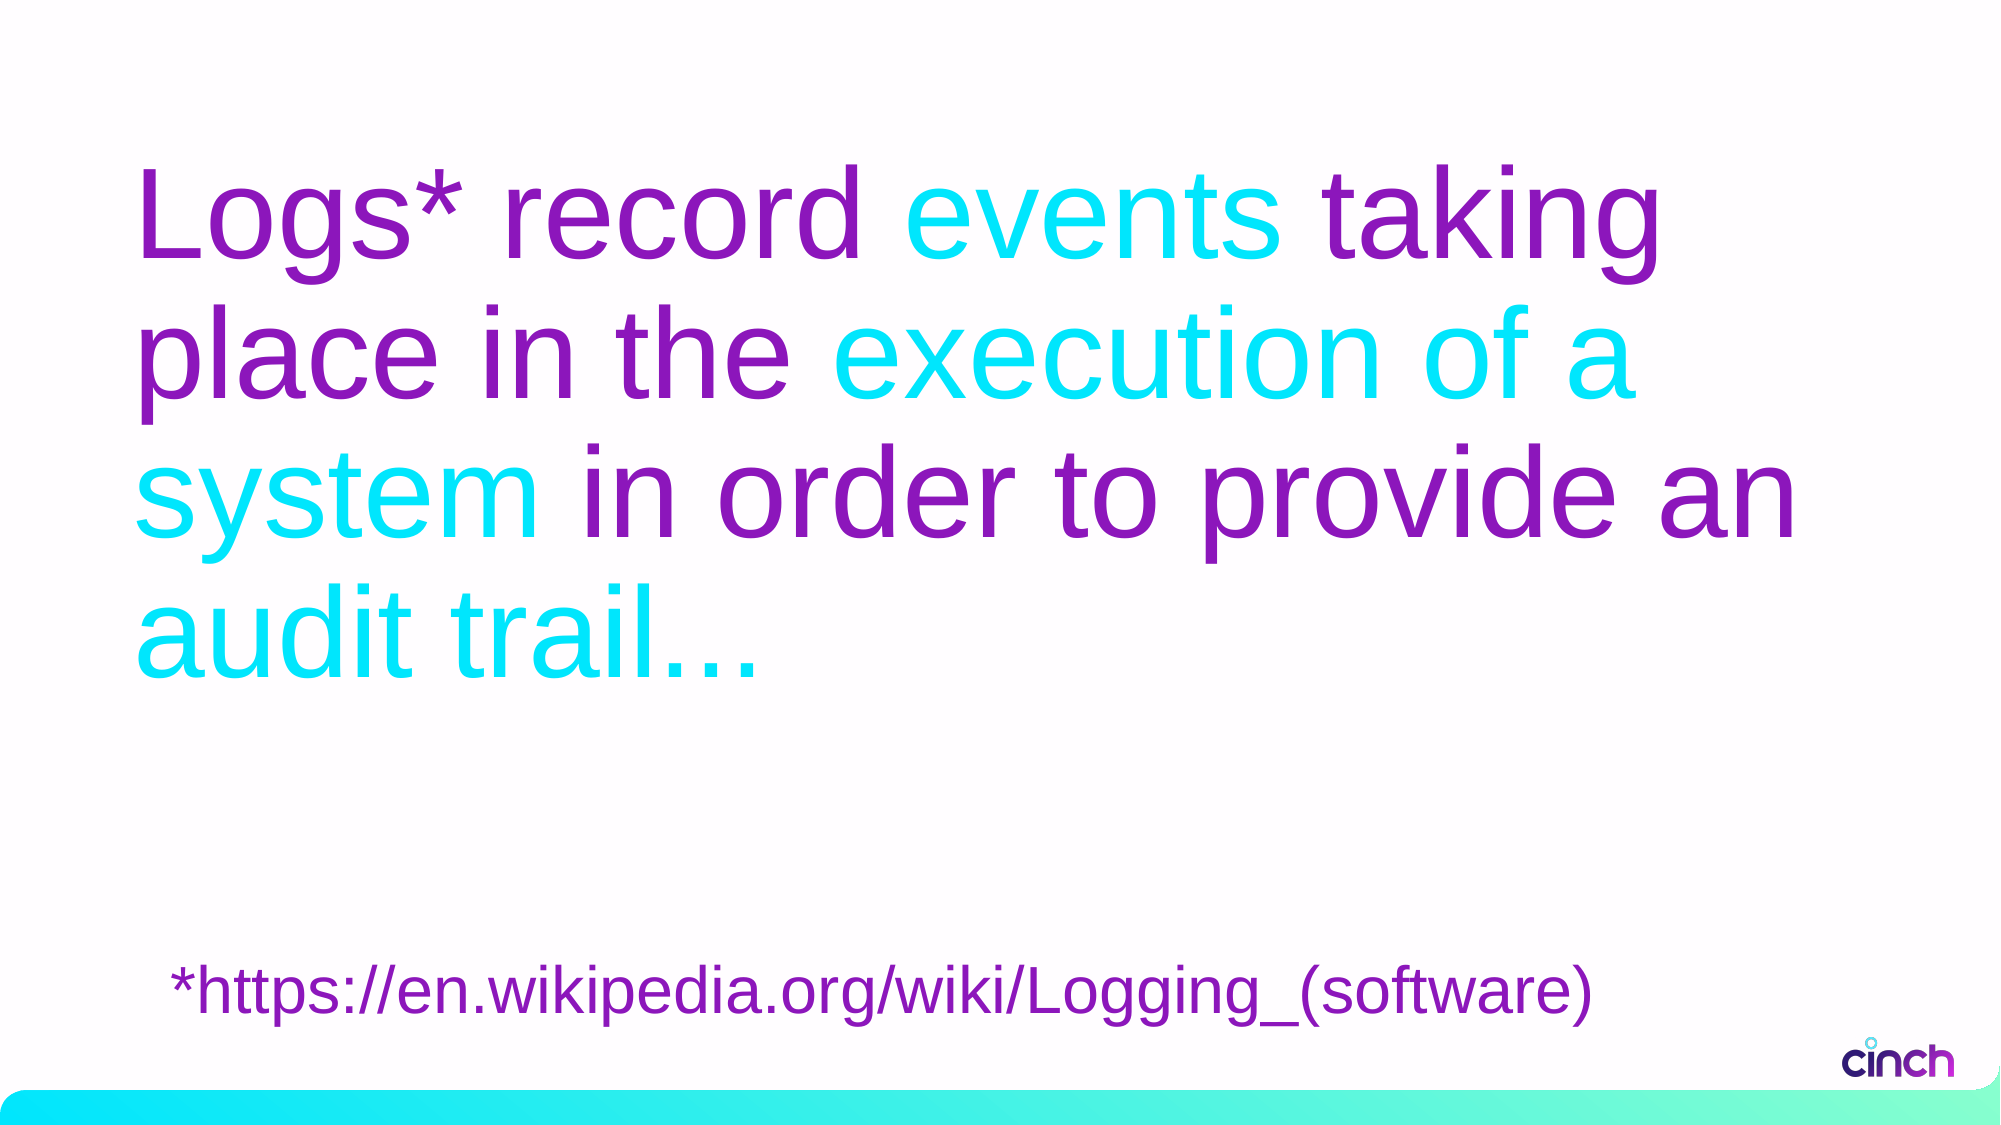

Logs* record events taking place in the execution of a system in order to provide an audit trail...
*https://en.wikipedia.org/wiki/Logging_(software)